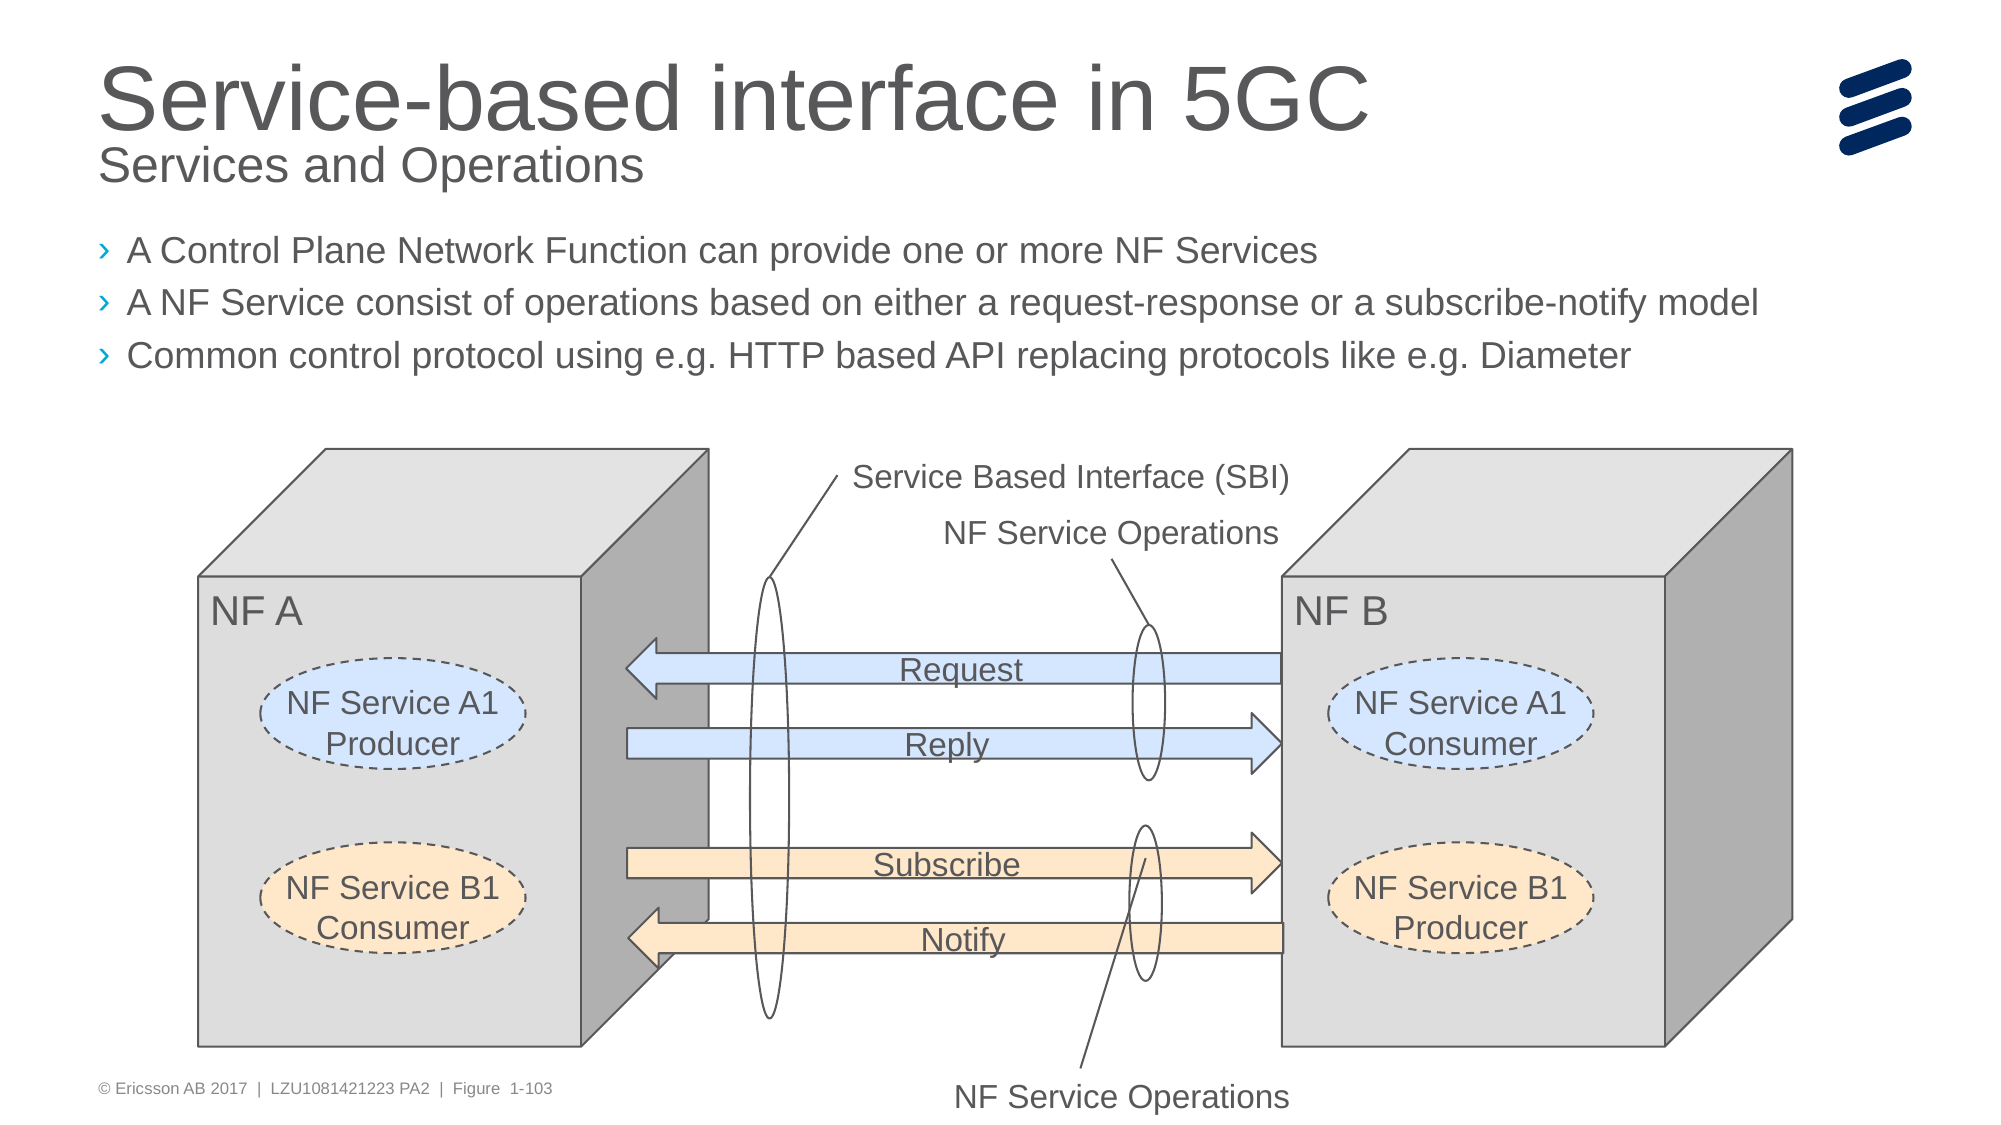

# Service-based interface in 5GC Services and Operations
A Control Plane Network Function can provide one or more NF Services
A NF Service consist of operations based on either a request-response or a subscribe-notify model
Common control protocol using e.g. HTTP based API replacing protocols like e.g. Diameter
Service Based Interface (SBI)
NF A
NF B
NF Service Operations

Request
NF Service A1
Producer
NF Service A1
Consumer
Reply

Subscribe
NF Service B1
Consumer
NF Service B1
Producer
Notify
NF Service Operations